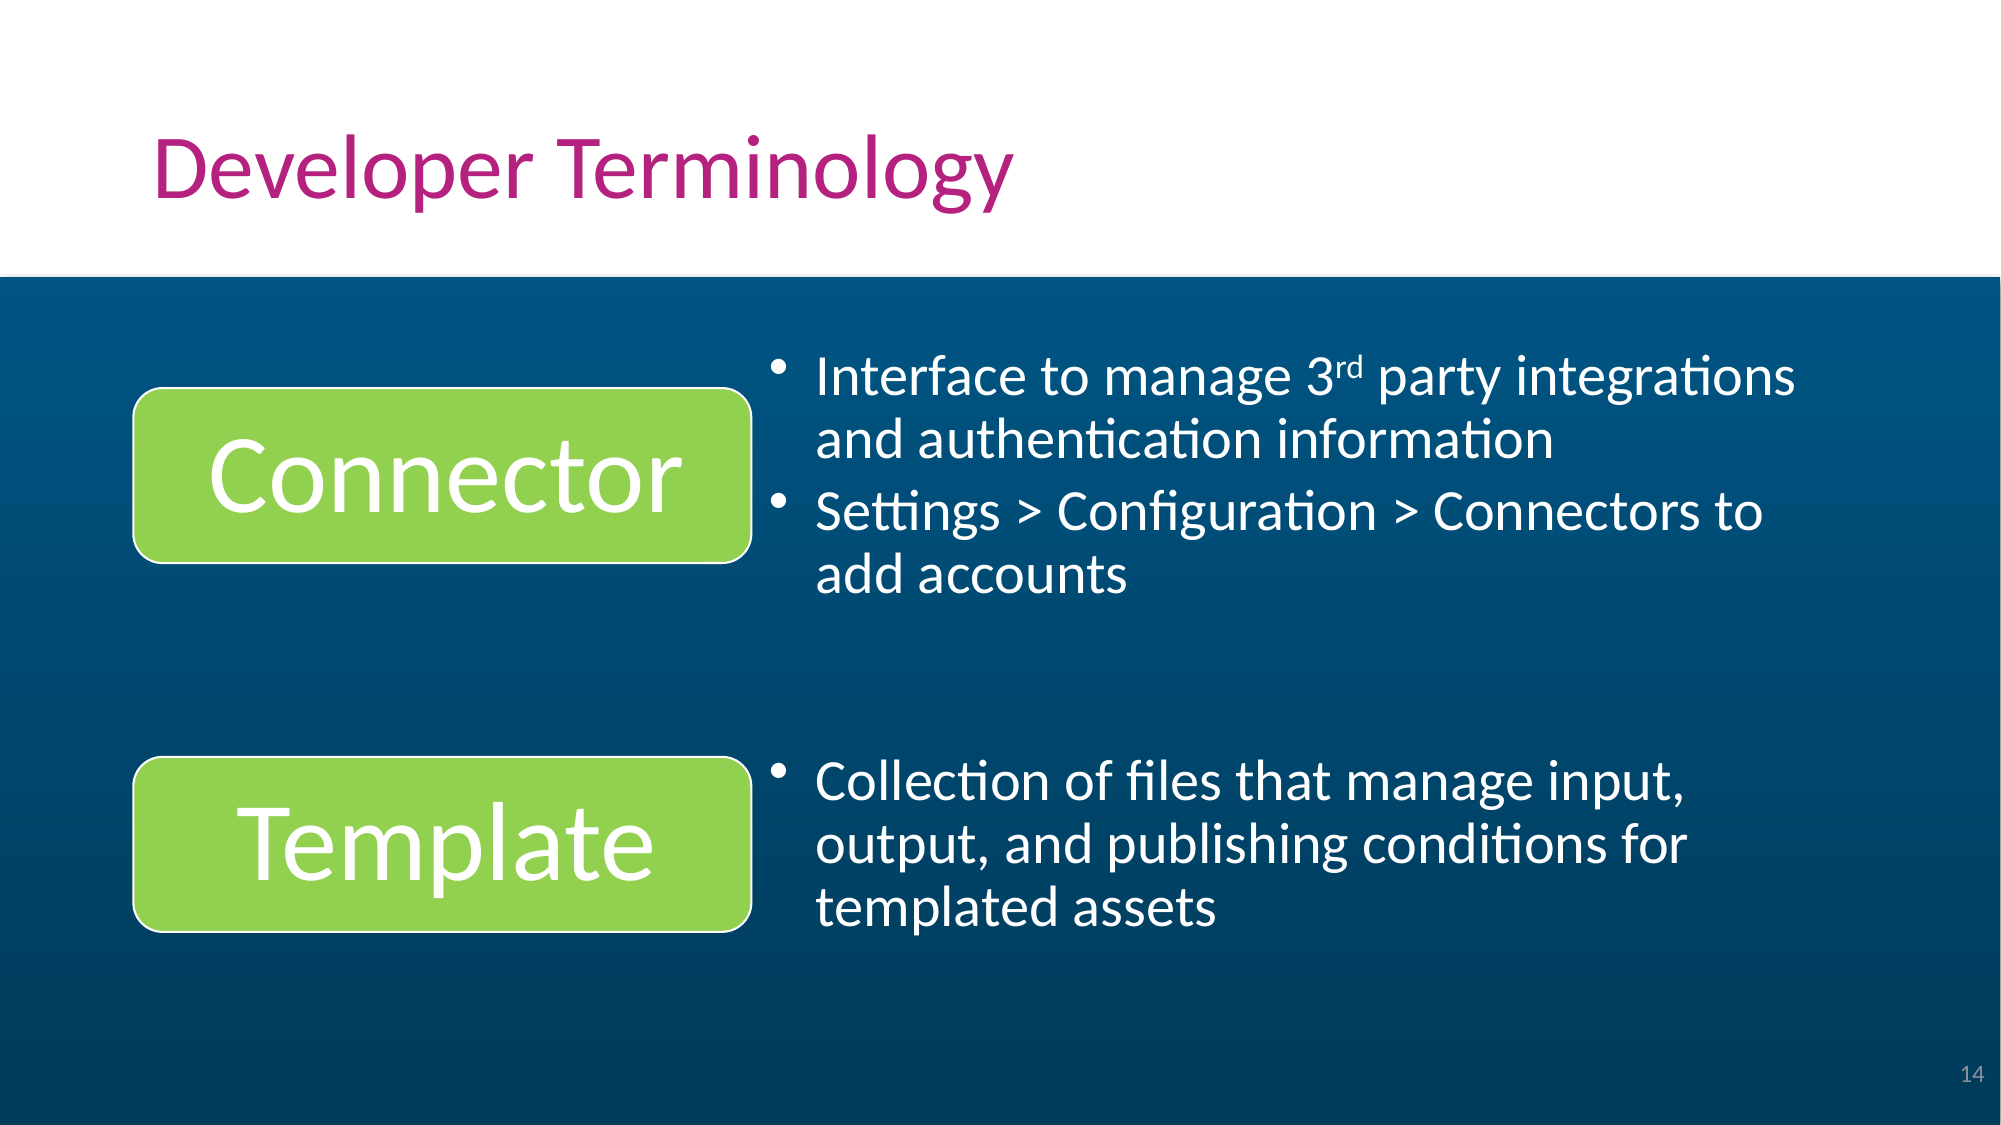

Developer Terminology
# Developer Terminology
Interface to manage 3rd party integrations and authentication information
Settings > Configuration > Connectors to add accounts
Connector
Collection of files that manage input, output, and publishing conditions for templated assets
Template
14